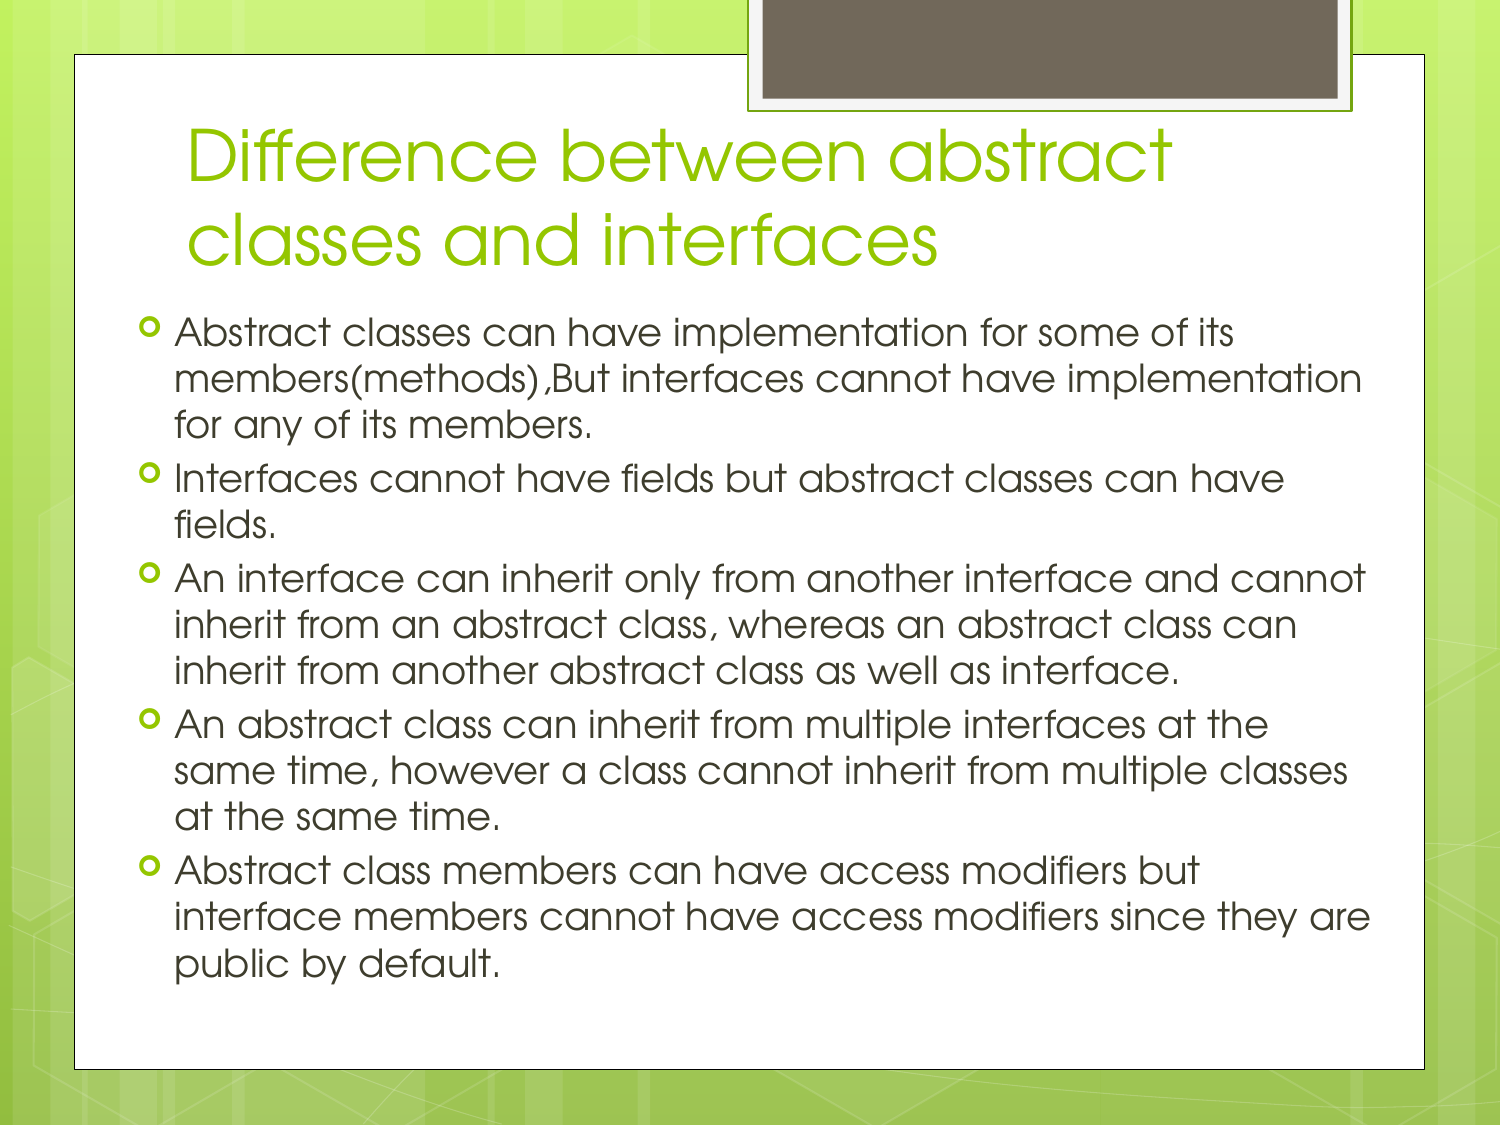

# Difference between abstract classes and interfaces
Abstract classes can have implementation for some of its members(methods),But interfaces cannot have implementation for any of its members.
Interfaces cannot have fields but abstract classes can have fields.
An interface can inherit only from another interface and cannot inherit from an abstract class, whereas an abstract class can inherit from another abstract class as well as interface.
An abstract class can inherit from multiple interfaces at the same time, however a class cannot inherit from multiple classes at the same time.
Abstract class members can have access modifiers but interface members cannot have access modifiers since they are public by default.